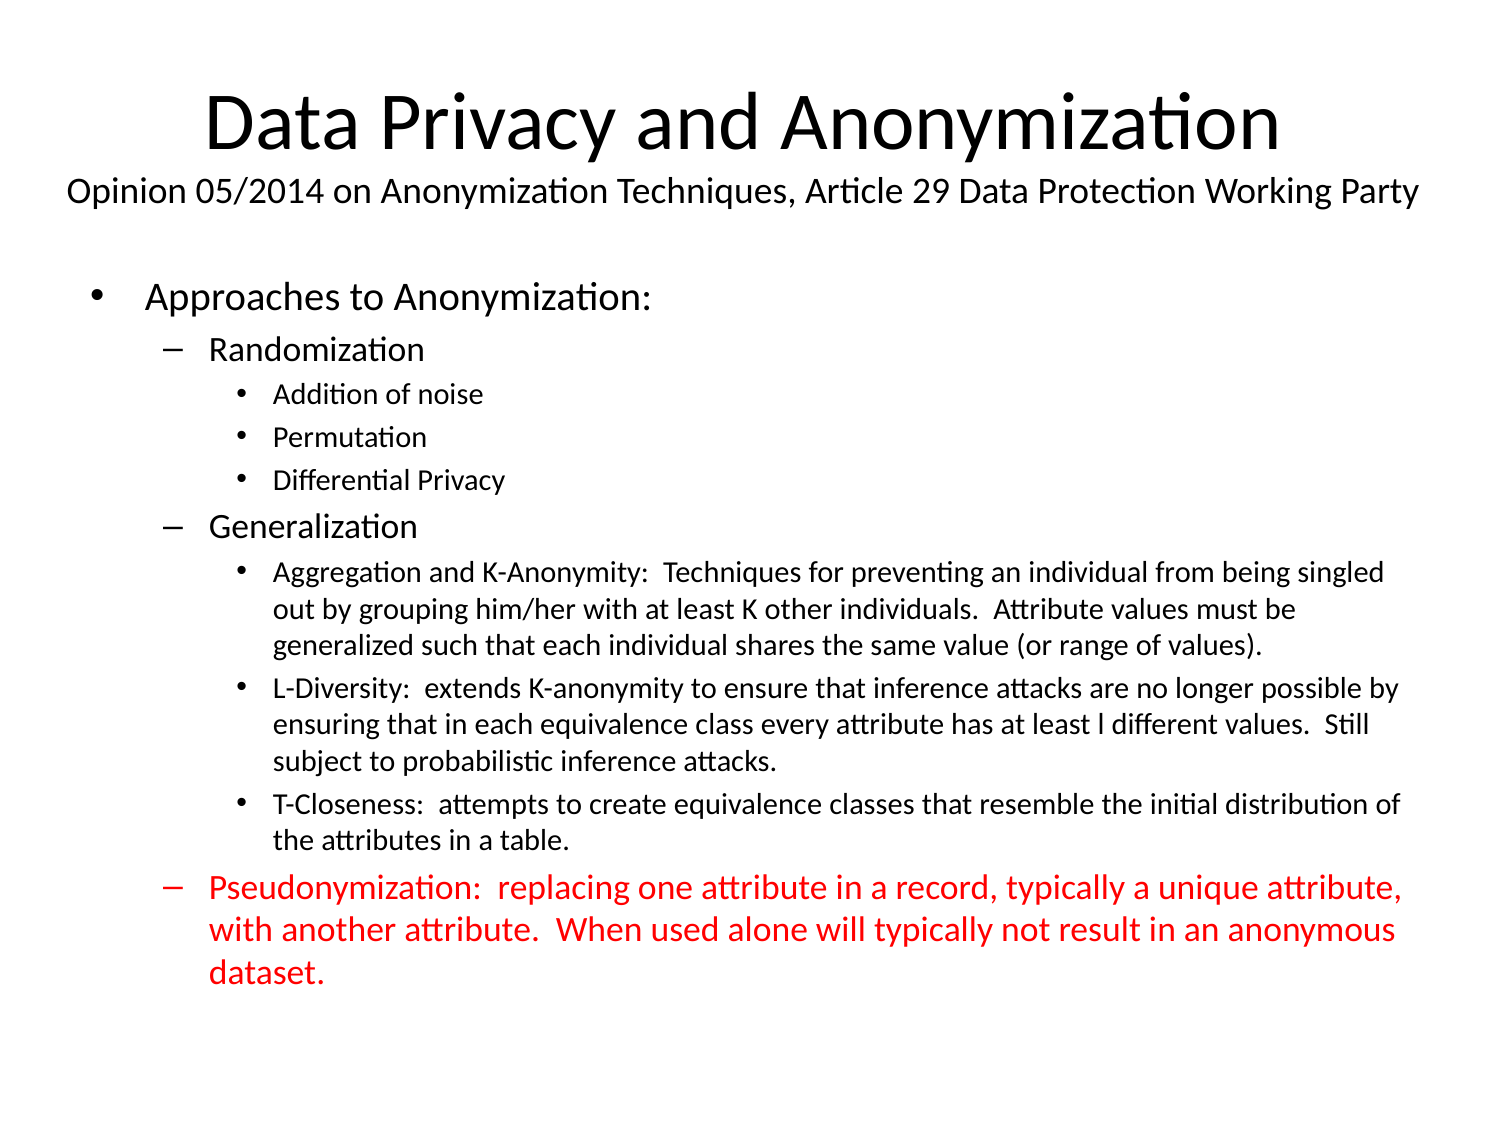

# Data Privacy and Anonymization Opinion 05/2014 on Anonymization Techniques, Article 29 Data Protection Working Party
Approaches to Anonymization:
Randomization
Addition of noise
Permutation
Differential Privacy
Generalization
Aggregation and K-Anonymity:  Techniques for preventing an individual from being singled out by grouping him/her with at least K other individuals.  Attribute values must be generalized such that each individual shares the same value (or range of values).
L-Diversity:  extends K-anonymity to ensure that inference attacks are no longer possible by ensuring that in each equivalence class every attribute has at least l different values.  Still subject to probabilistic inference attacks.
T-Closeness:  attempts to create equivalence classes that resemble the initial distribution of the attributes in a table.
Pseudonymization:  replacing one attribute in a record, typically a unique attribute, with another attribute.  When used alone will typically not result in an anonymous dataset.